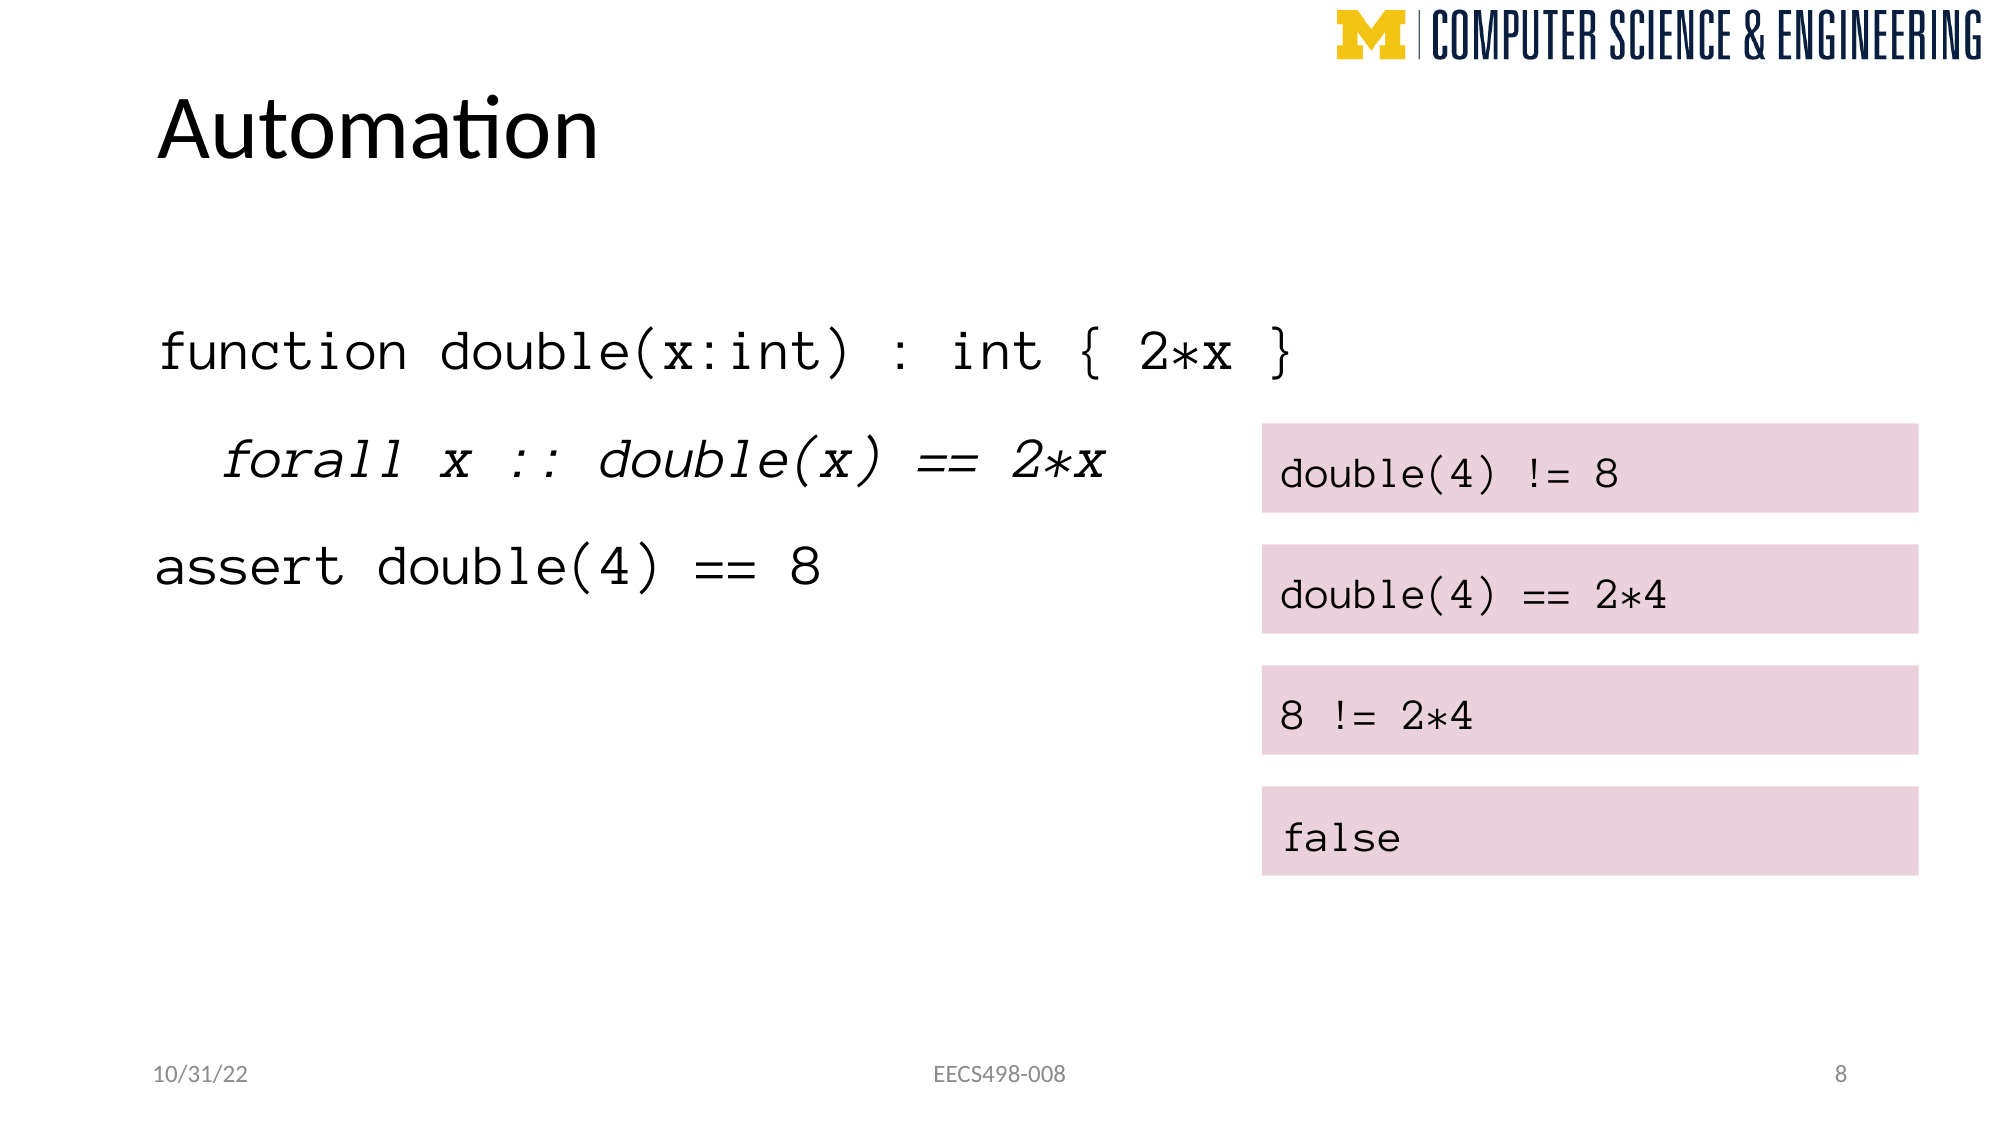

# Automation
function double(x:int) : int { 2*x }
  forall x :: double(x) == 2*x
assert double(4) == 8
double(4) != 8
double(4) == 2*4
8 != 2*4
false
10/31/22
EECS498-008
8